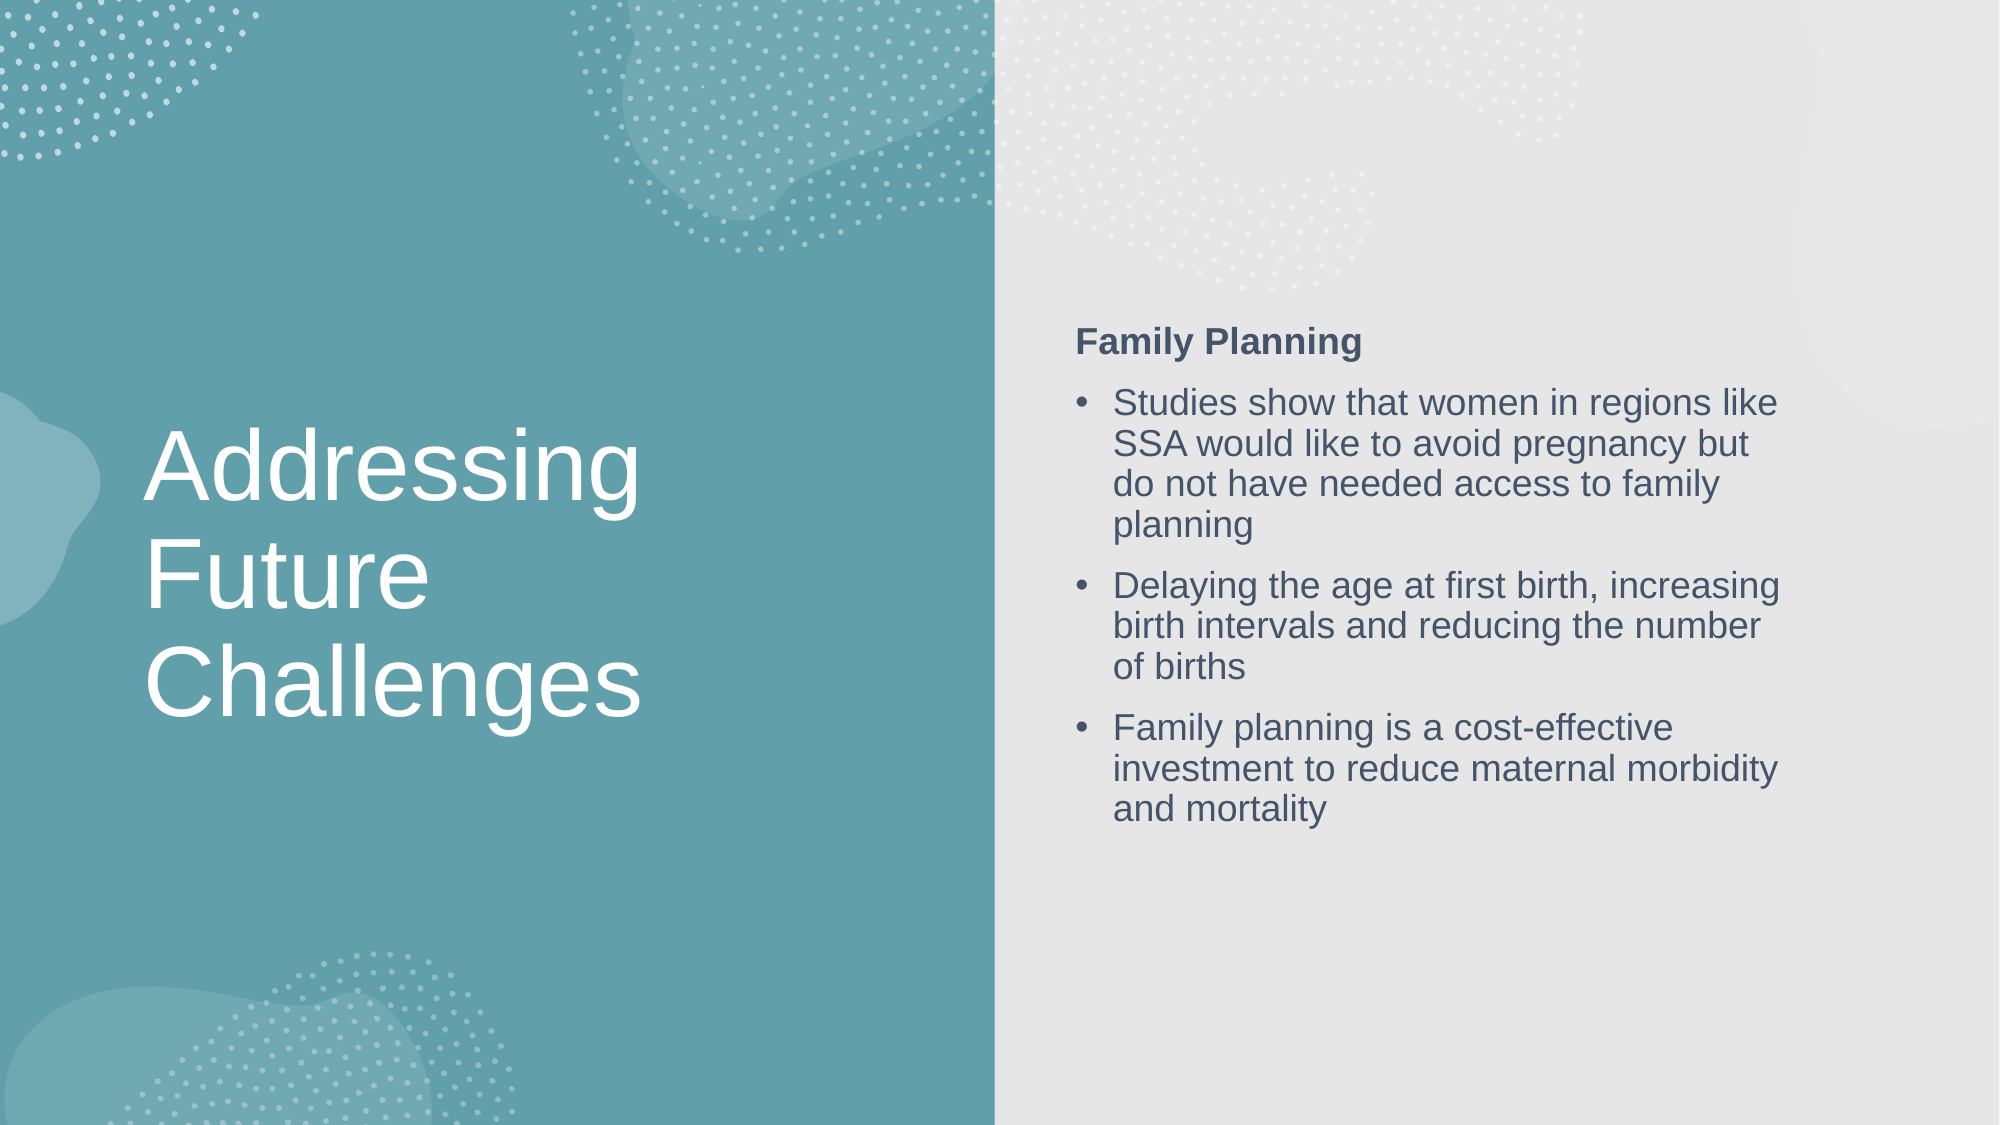

Family Planning
Studies show that women in regions like SSA would like to avoid pregnancy but do not have needed access to family planning
Delaying the age at first birth, increasing birth intervals and reducing the number of births
Family planning is a cost-effective investment to reduce maternal morbidity and mortality
# Addressing Future Challenges